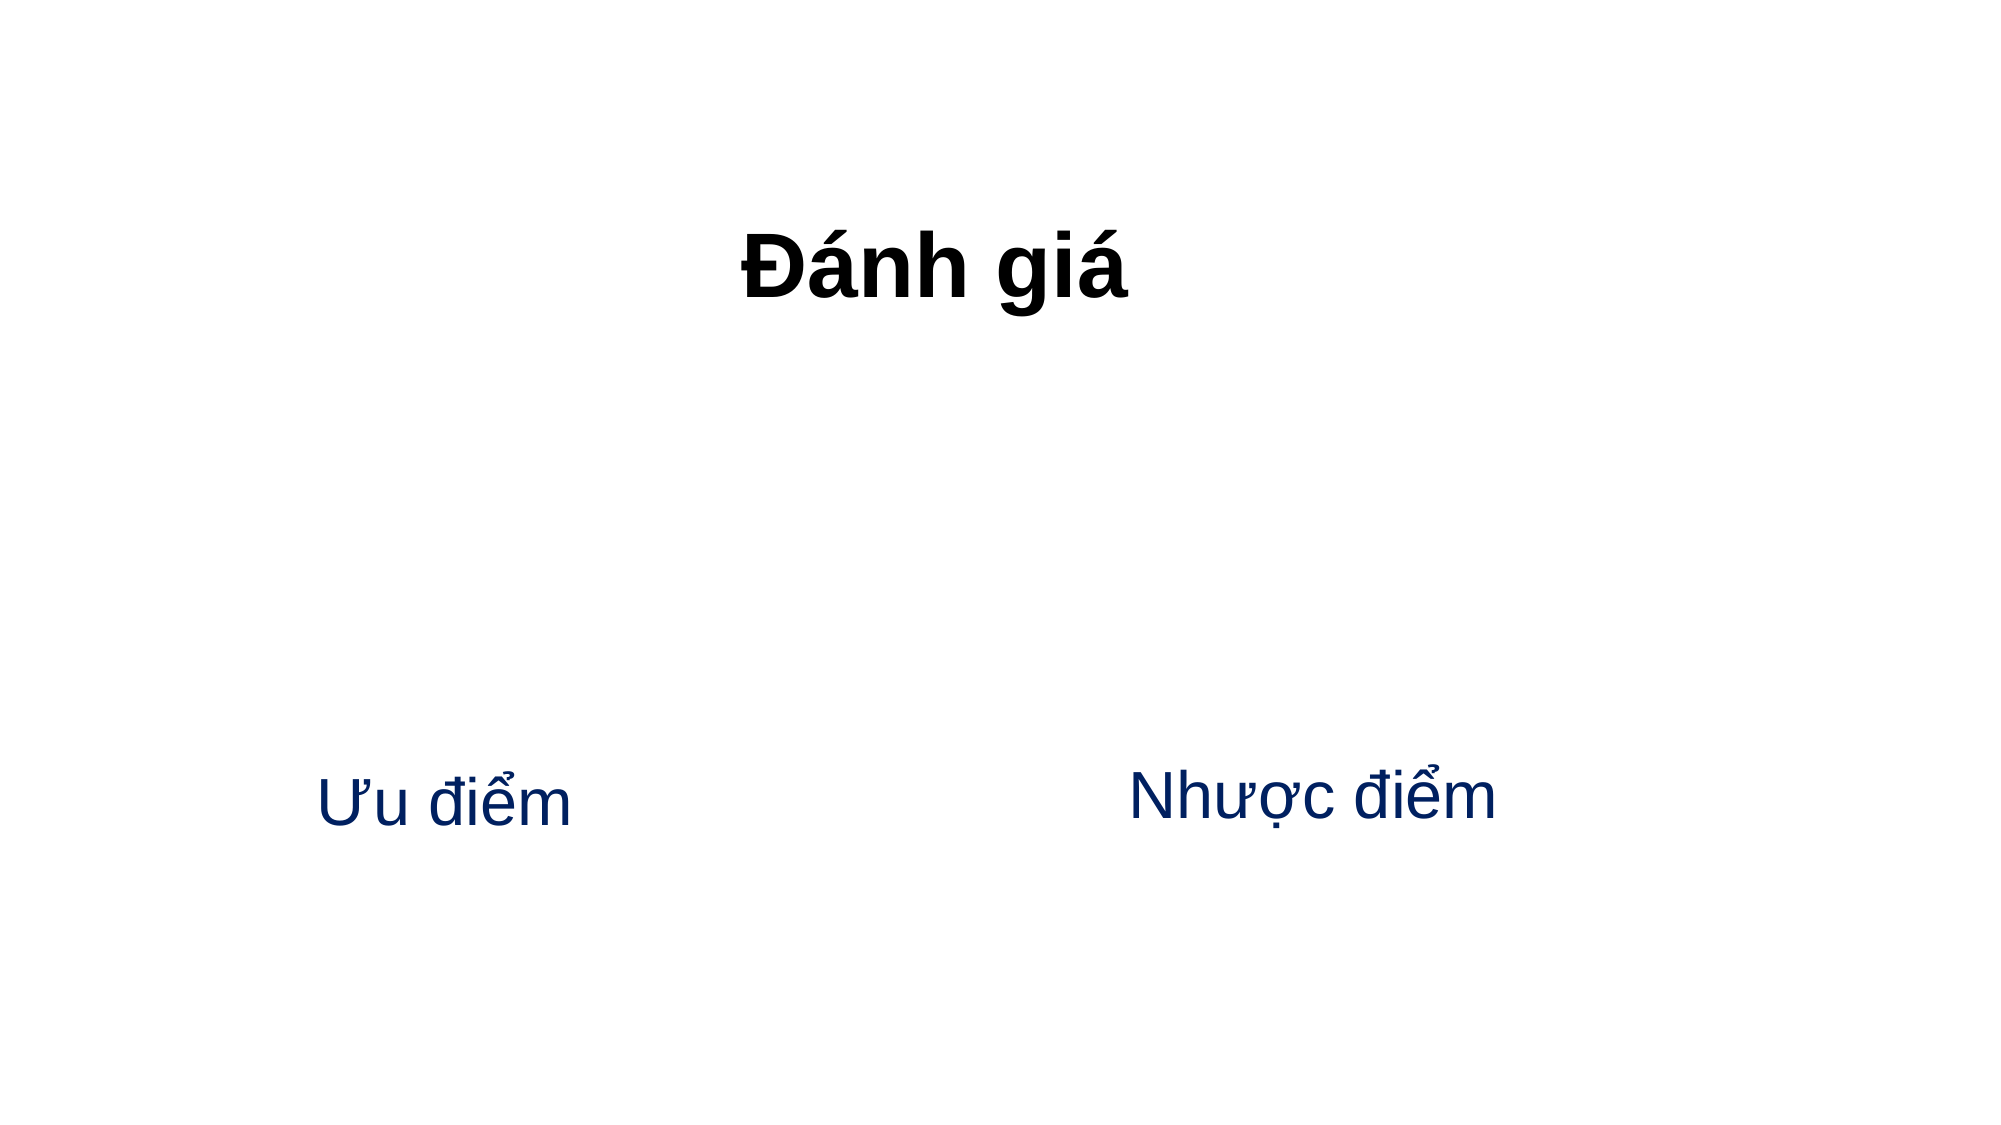

# Đánh giá
Nhược điểm
Ưu điểm